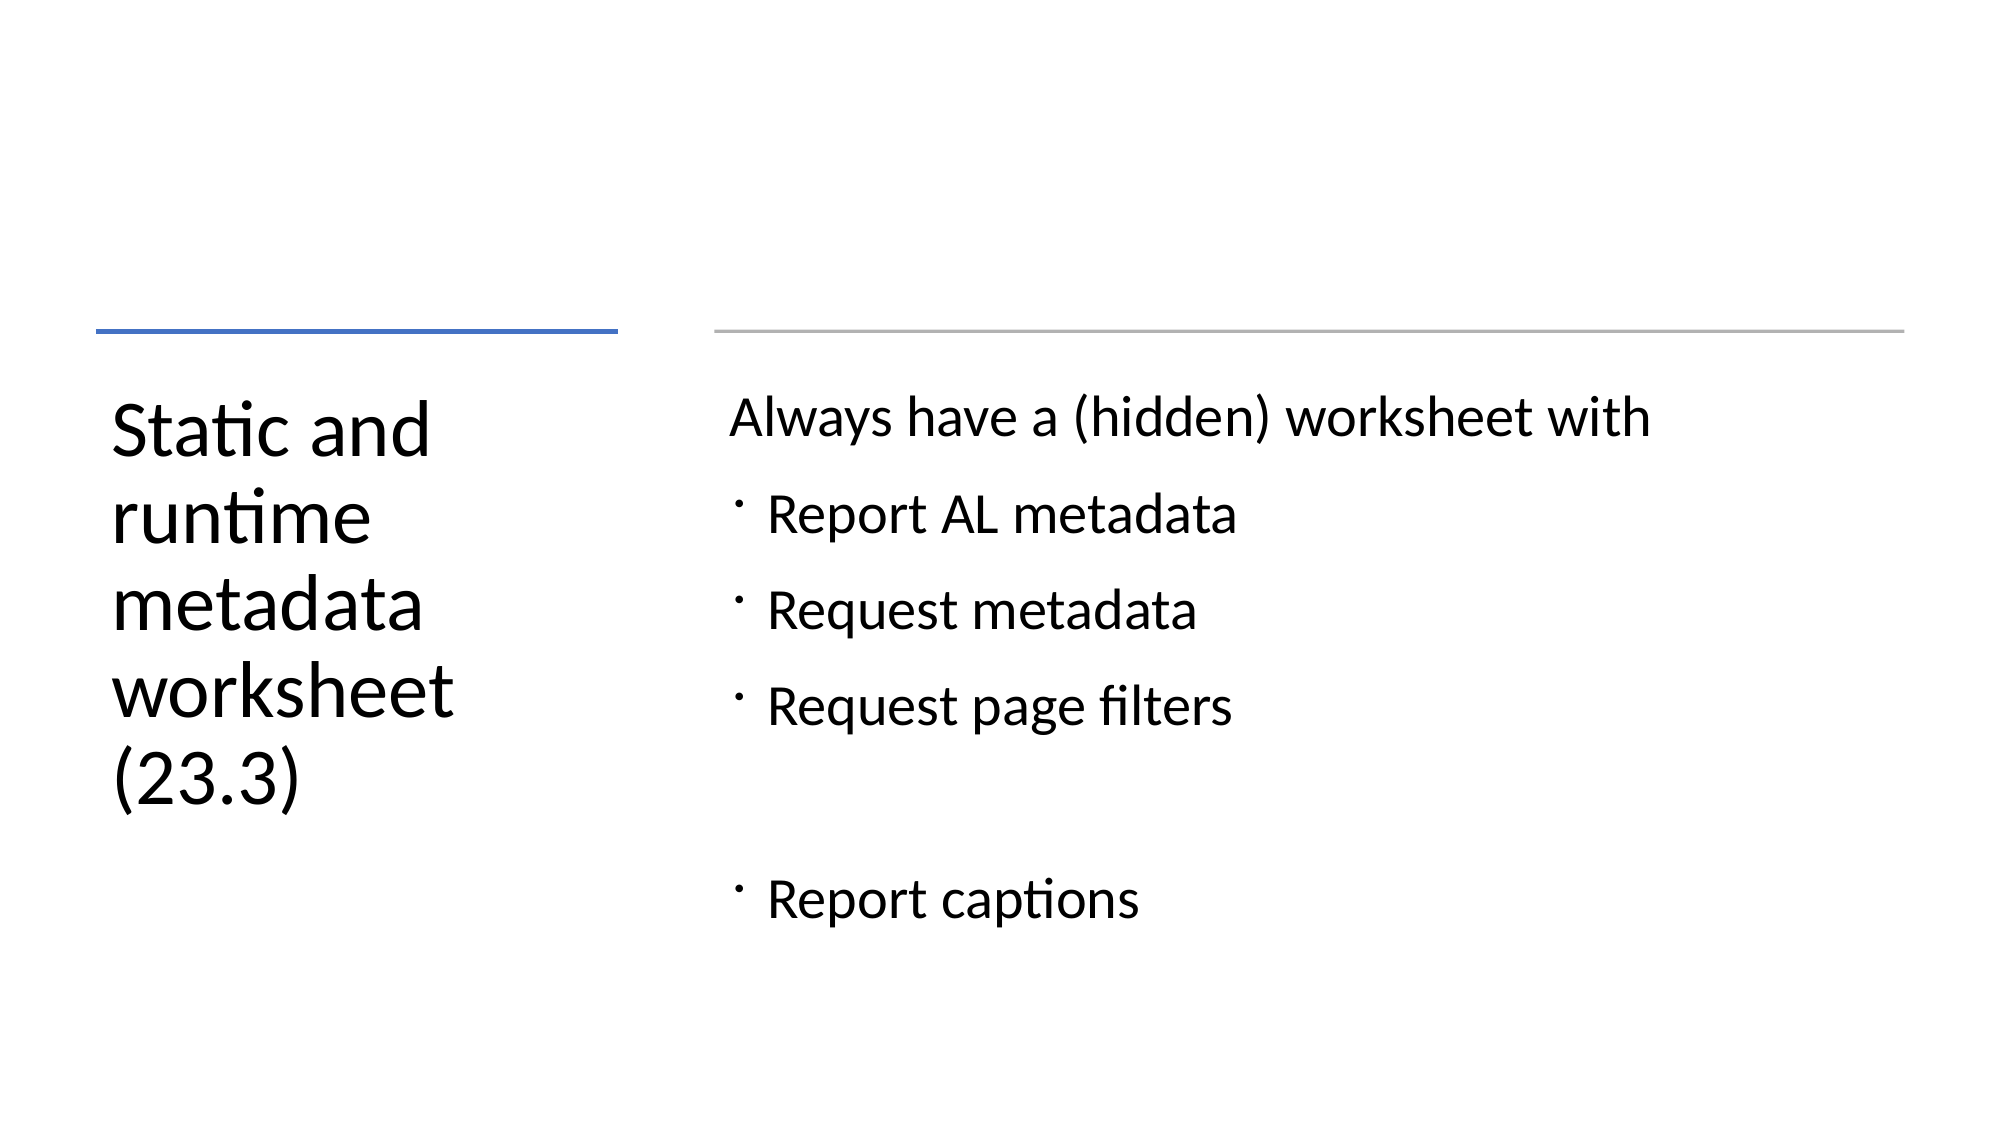

# Static and runtime metadata worksheet (23.3)
Always have a (hidden) worksheet with
Report AL metadata
Request metadata
Request page filters

Report captions